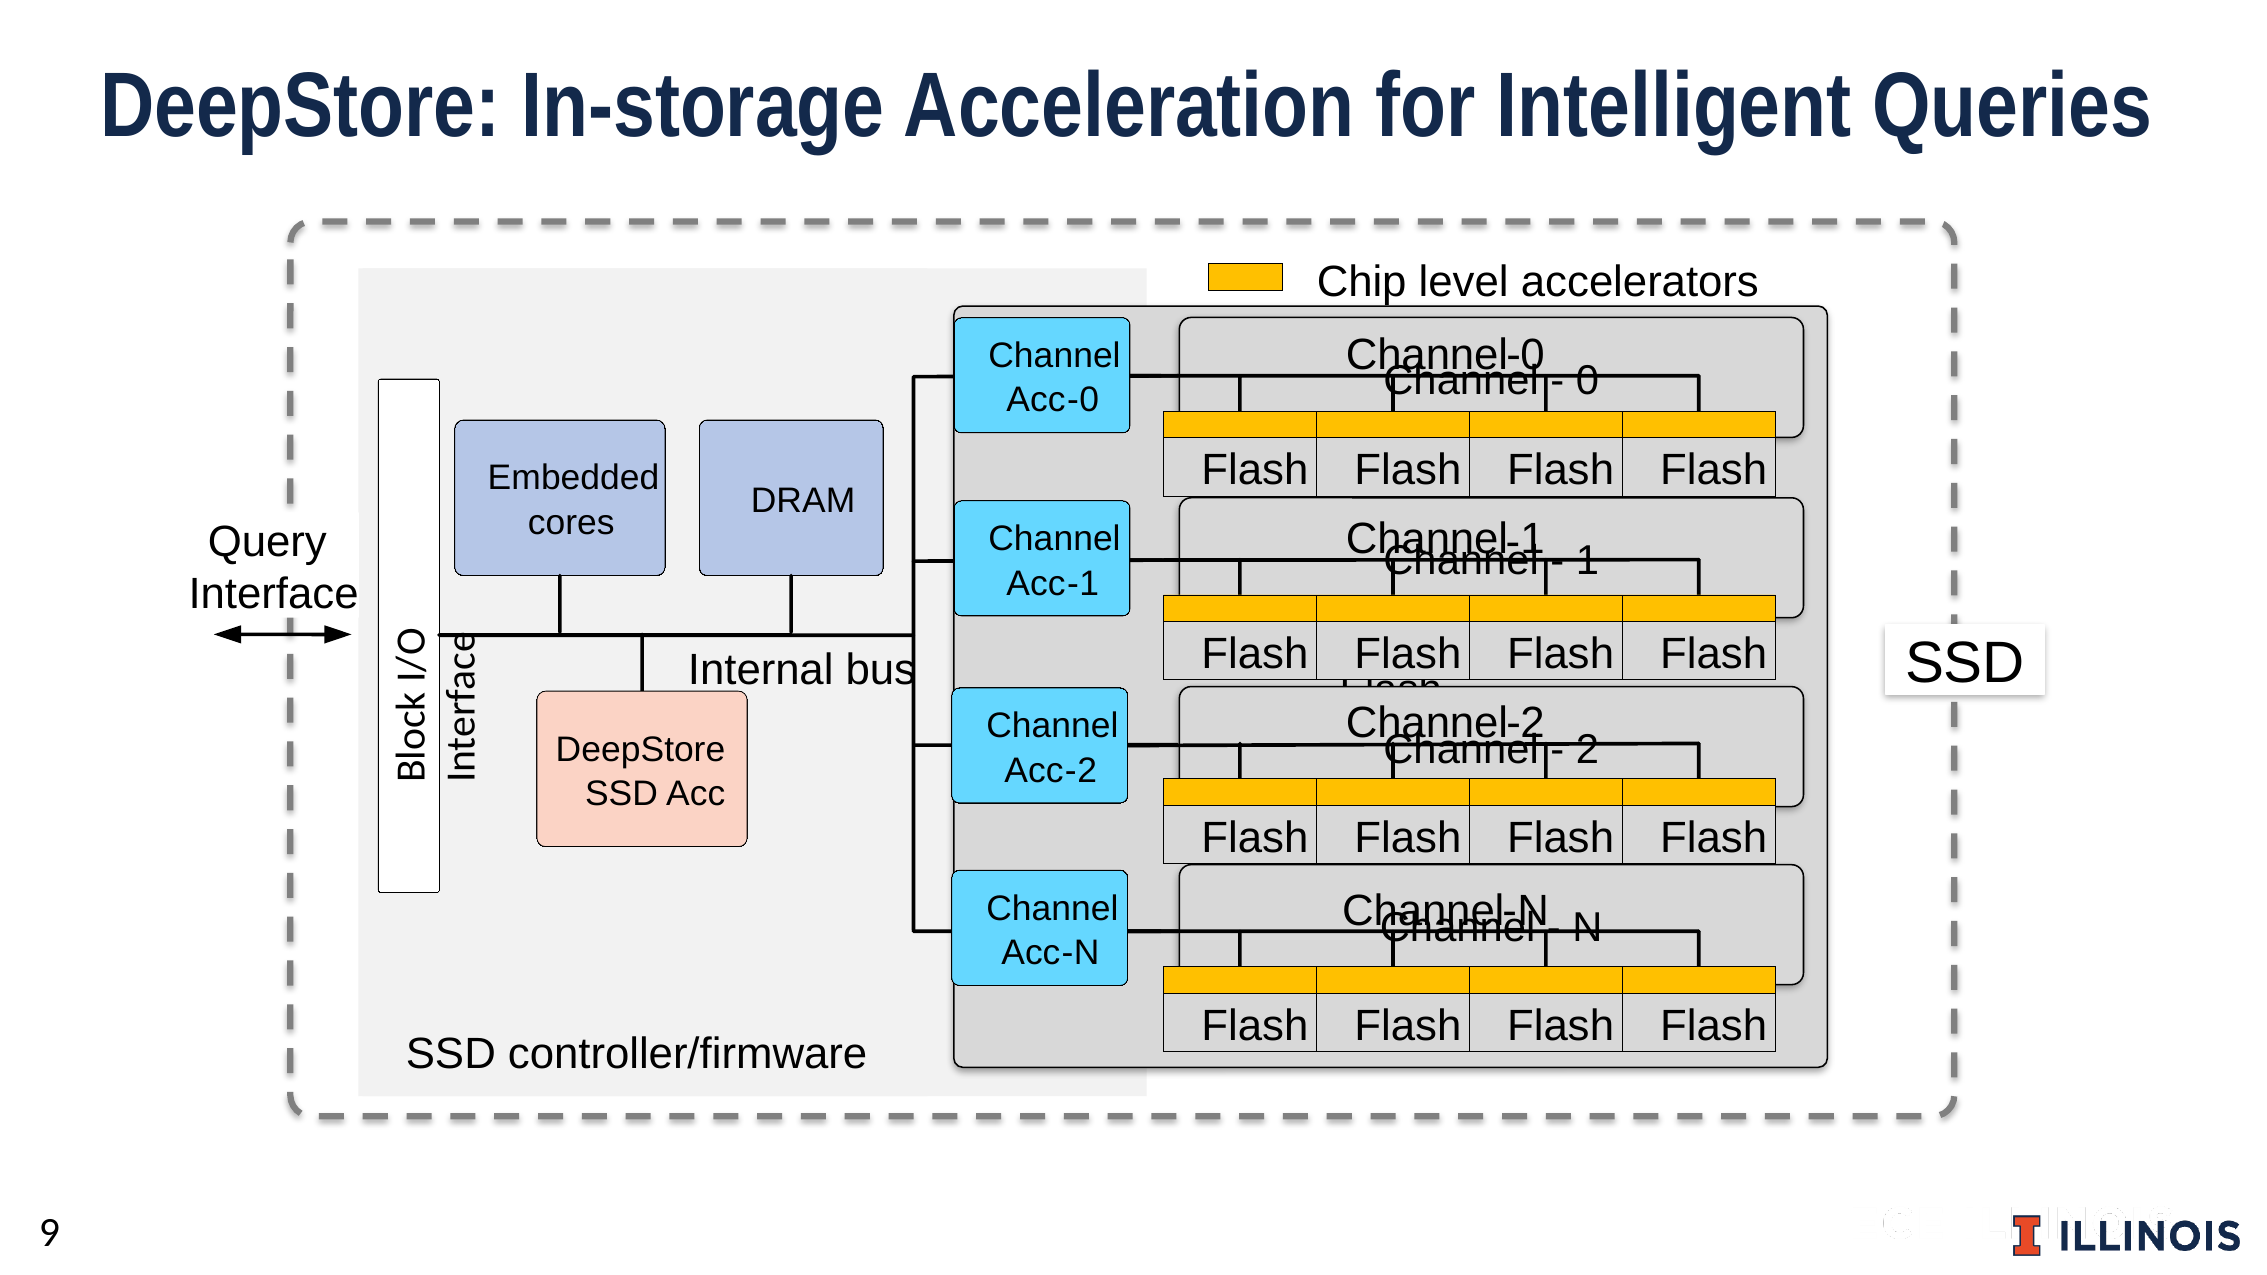

DeepStore: In-storage Acceleration for Intelligent Queries

Chip level accelerators

Flash
Channel - 0

Channel
Acc
-
0

Channel
Acc
-
1

Channel
Acc
-
2

Channel
Acc
-
N
Channel
-
0

Flash
Flash
Flash
Flash
Channel
1
-

Flash
Flash
Flash
Flash
Channel
-
2

Flash
Flash
Flash
Flash
Channel
-
N

Flash
Flash
Flash
Flash

Embedded
DRAM
Channel - 1
cores
Query
Interface

Block I/O Interface

SSD

Internal bus
Channel - 2

DeepStore
SSD Acc

Channel - N

SSD controller/firmware
9